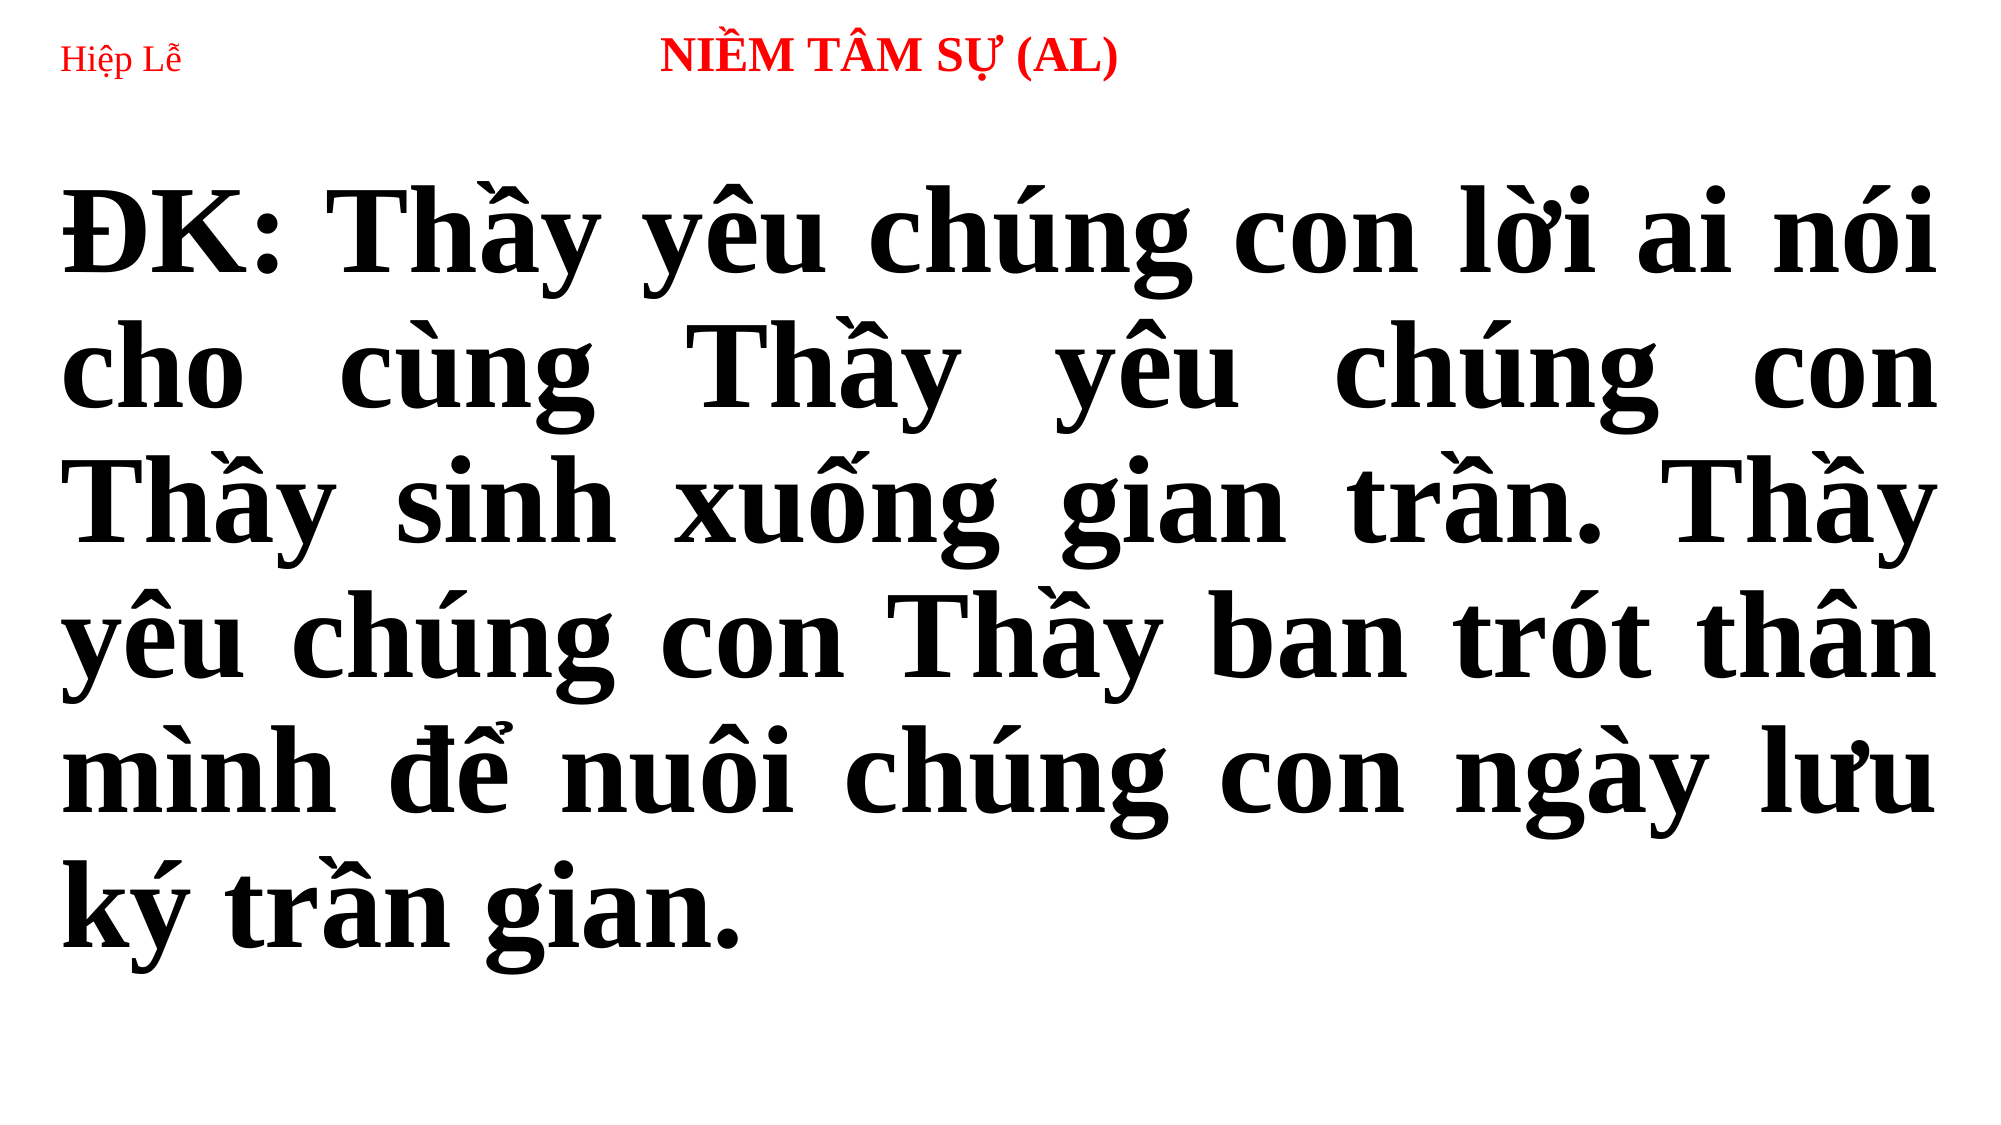

# Hiệp Lễ                    		NIỀM TÂM SỰ (AL)
ĐK: Thầy yêu chúng con lời ai nói cho cùng Thầy yêu chúng con Thầy sinh xuống gian trần. Thầy yêu chúng con Thầy ban trót thân mình để nuôi chúng con ngày lưu ký trần gian.